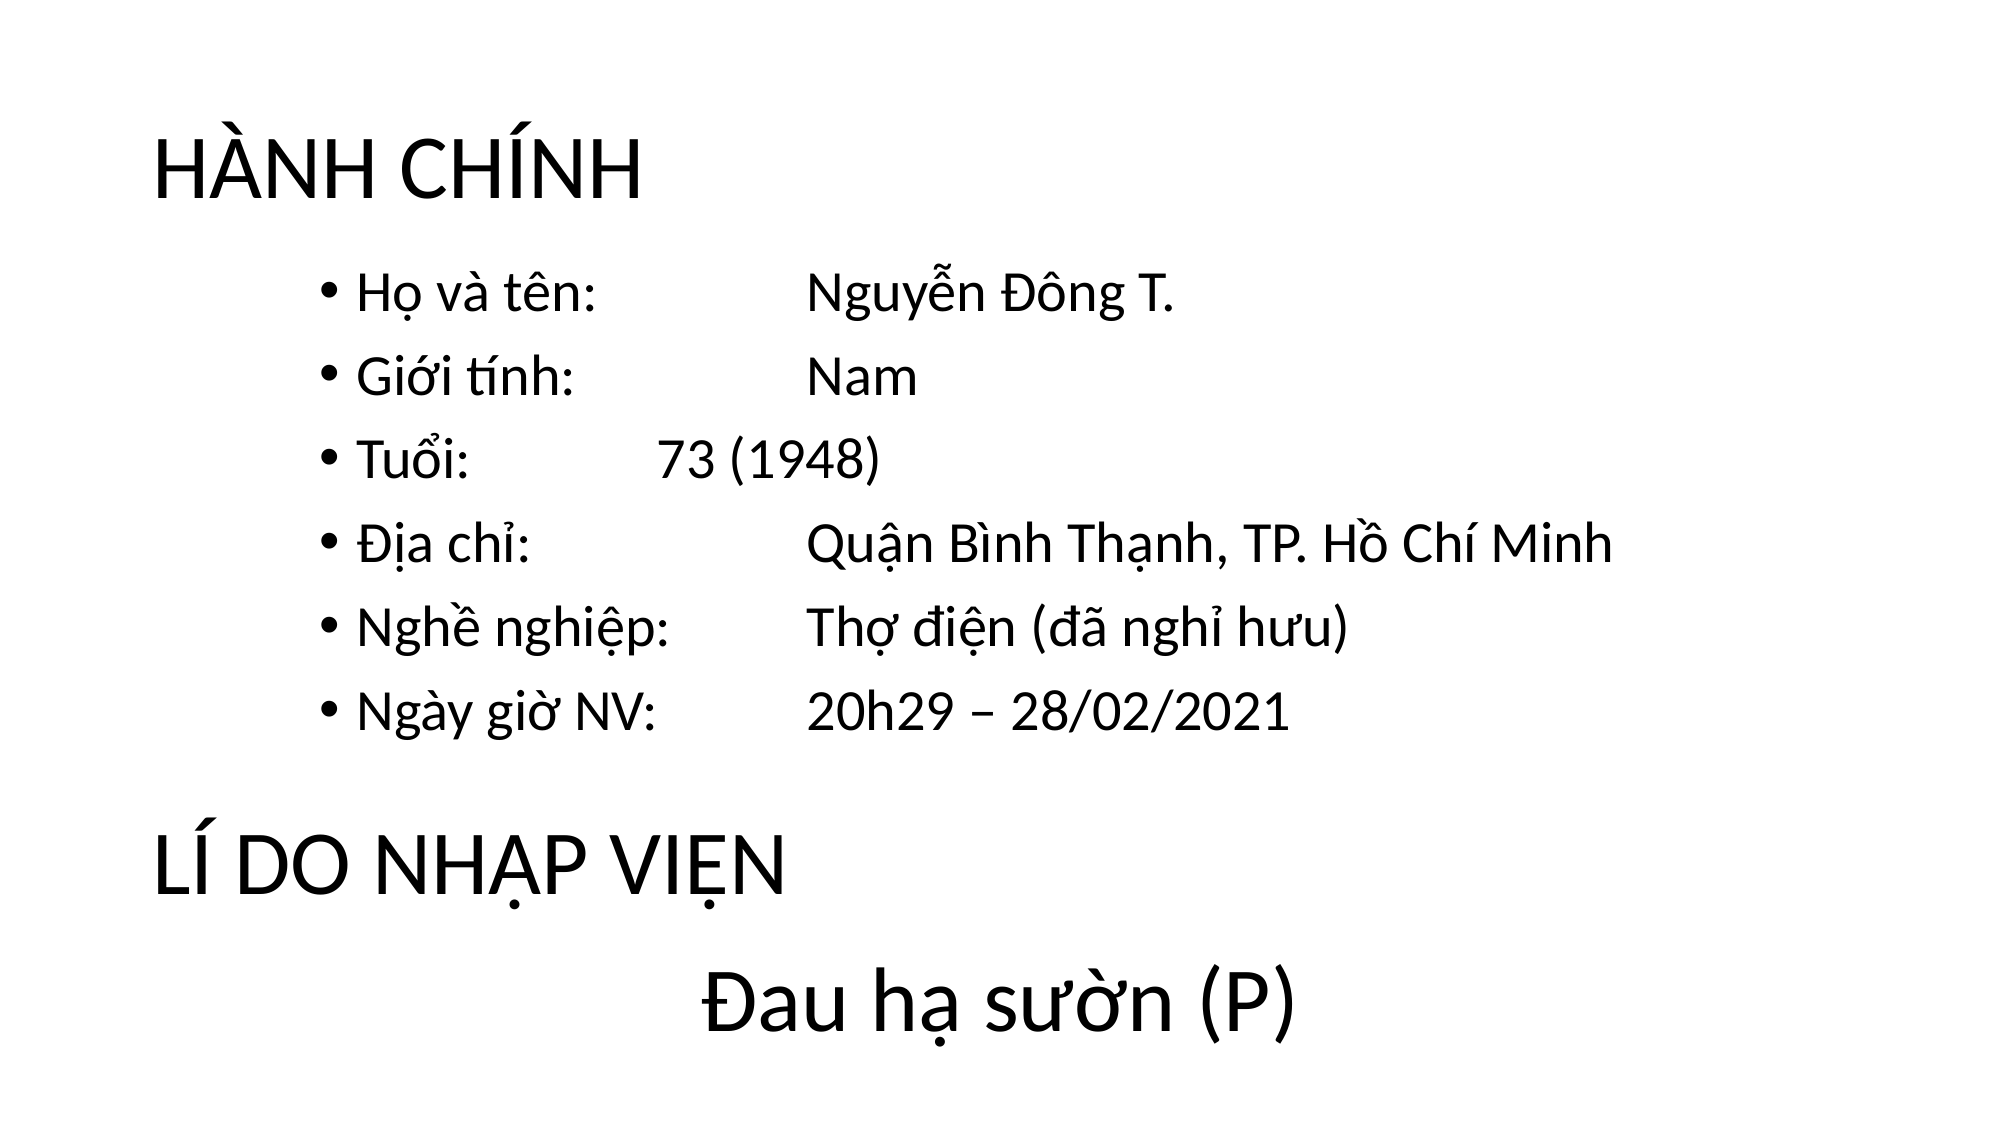

# HÀNH CHÍNH
Họ và tên: 		Nguyễn Đông T.
Giới tính: 		Nam
Tuổi: 		73 (1948)
Địa chỉ: 		Quận Bình Thạnh, TP. Hồ Chí Minh
Nghề nghiệp: 	Thợ điện (đã nghỉ hưu)
Ngày giờ NV: 	20h29 – 28/02/2021
LÍ DO NHẬP VIỆN
Đau hạ sườn (P)